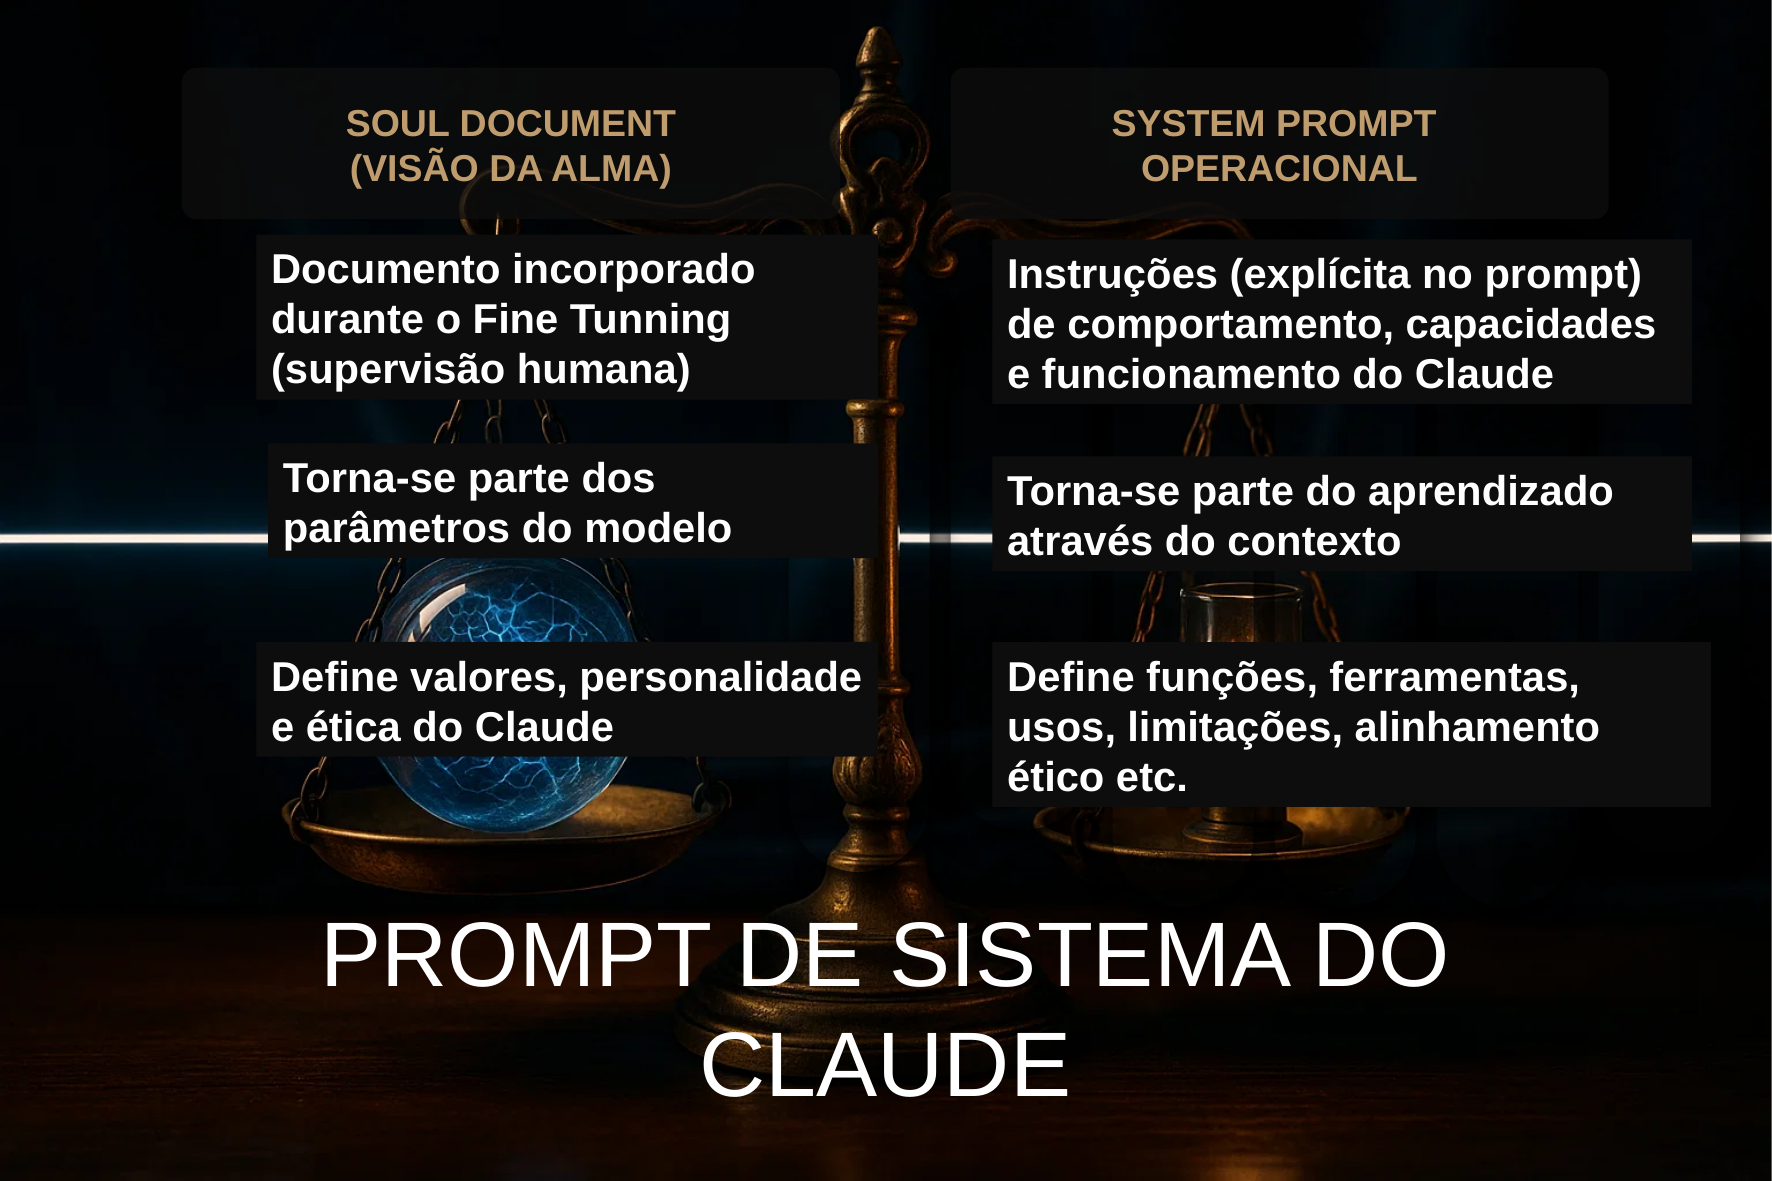

SOUL DOCUMENT
(VISÃO DA ALMA)
SYSTEM PROMPT
OPERACIONAL
Documento incorporado durante o Fine Tunning (supervisão humana)
Instruções (explícita no prompt) de comportamento, capacidades e funcionamento do Claude

Torna-se parte dos parâmetros do modelo
Torna-se parte do aprendizado através do contexto
Define valores, personalidade e ética do Claude
Define funções, ferramentas, usos, limitações, alinhamento ético etc.
PROMPT DE SISTEMA DO CLAUDE